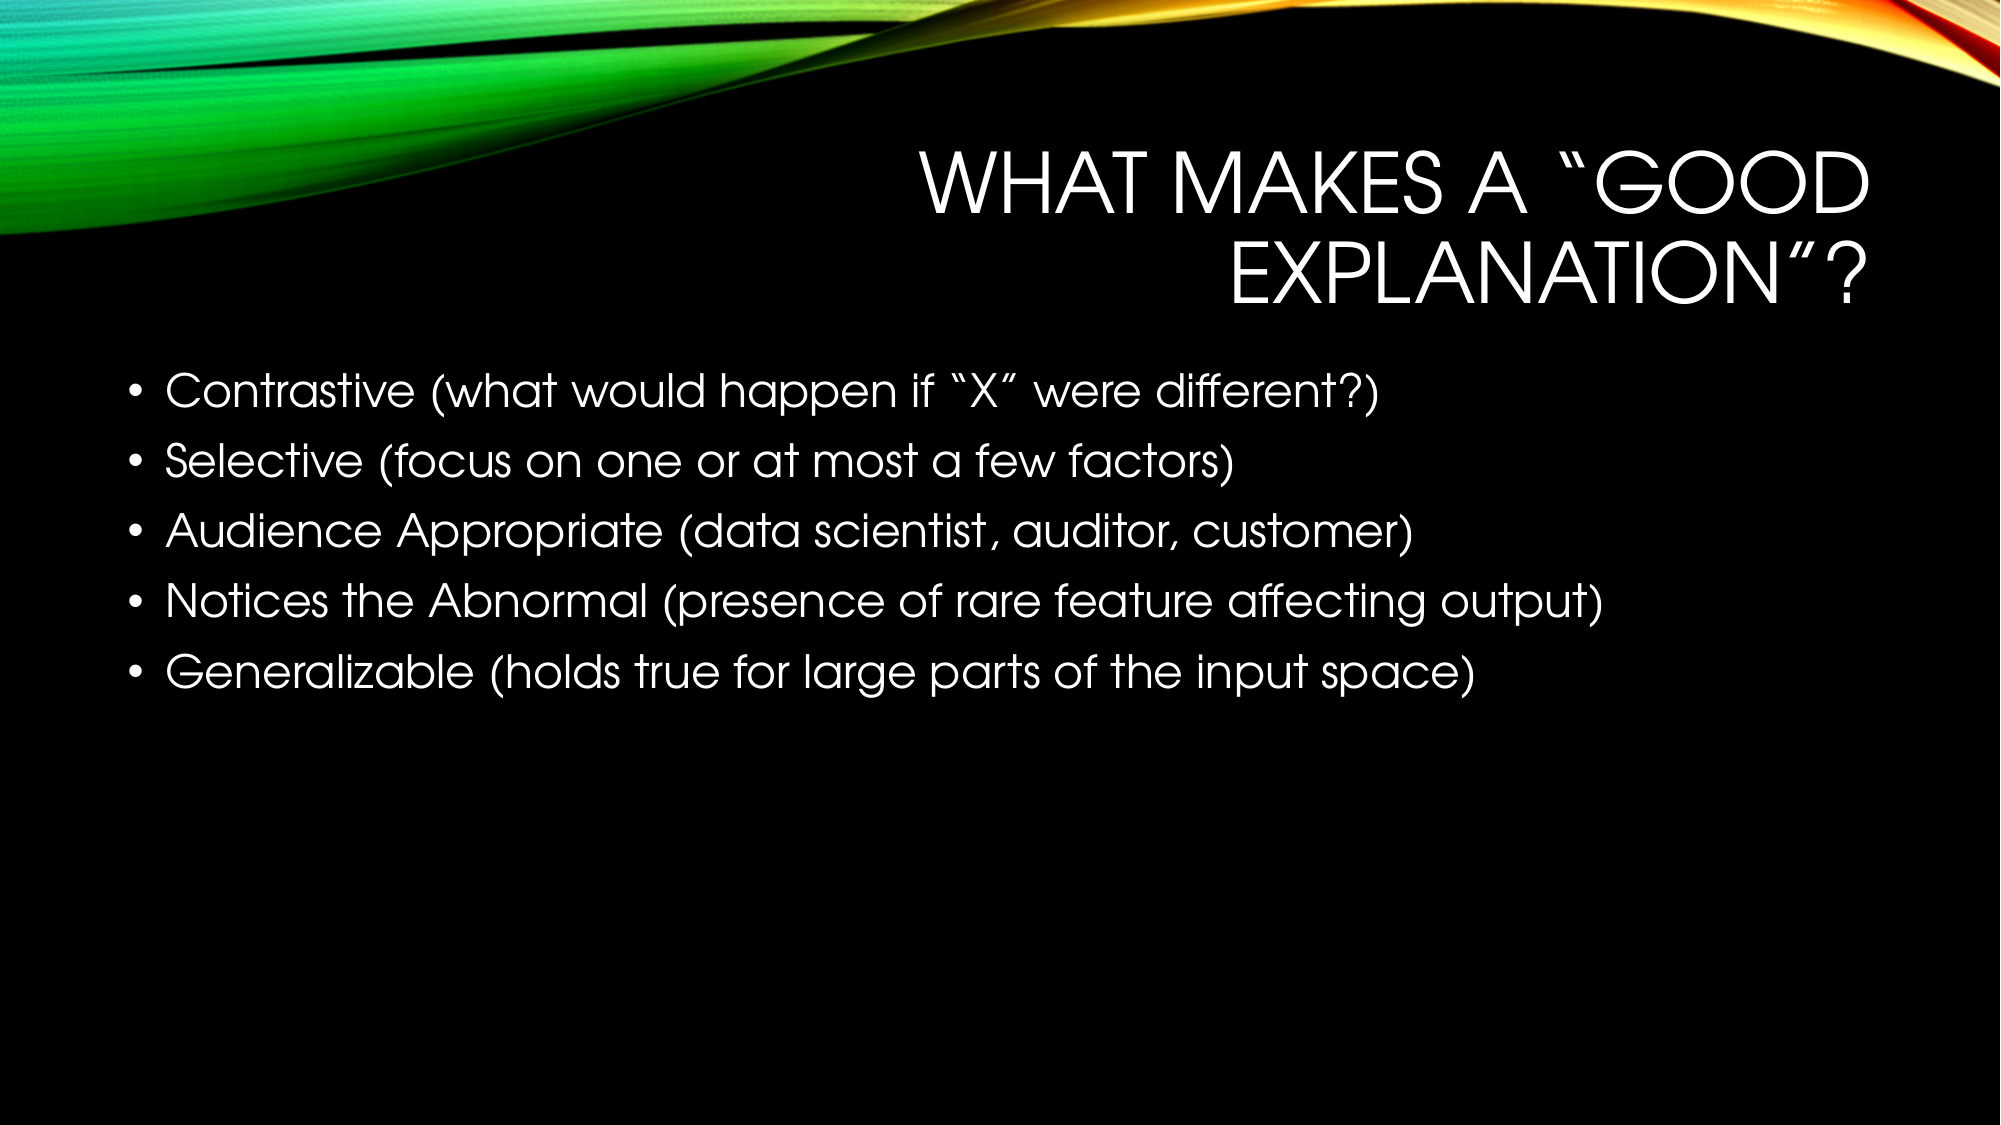

# What makes a “good explanation”?
Contrastive (what would happen if “X” were different?)
Selective (focus on one or at most a few factors)
Audience Appropriate (data scientist, auditor, customer)
Notices the Abnormal (presence of rare feature affecting output)
Generalizable (holds true for large parts of the input space)